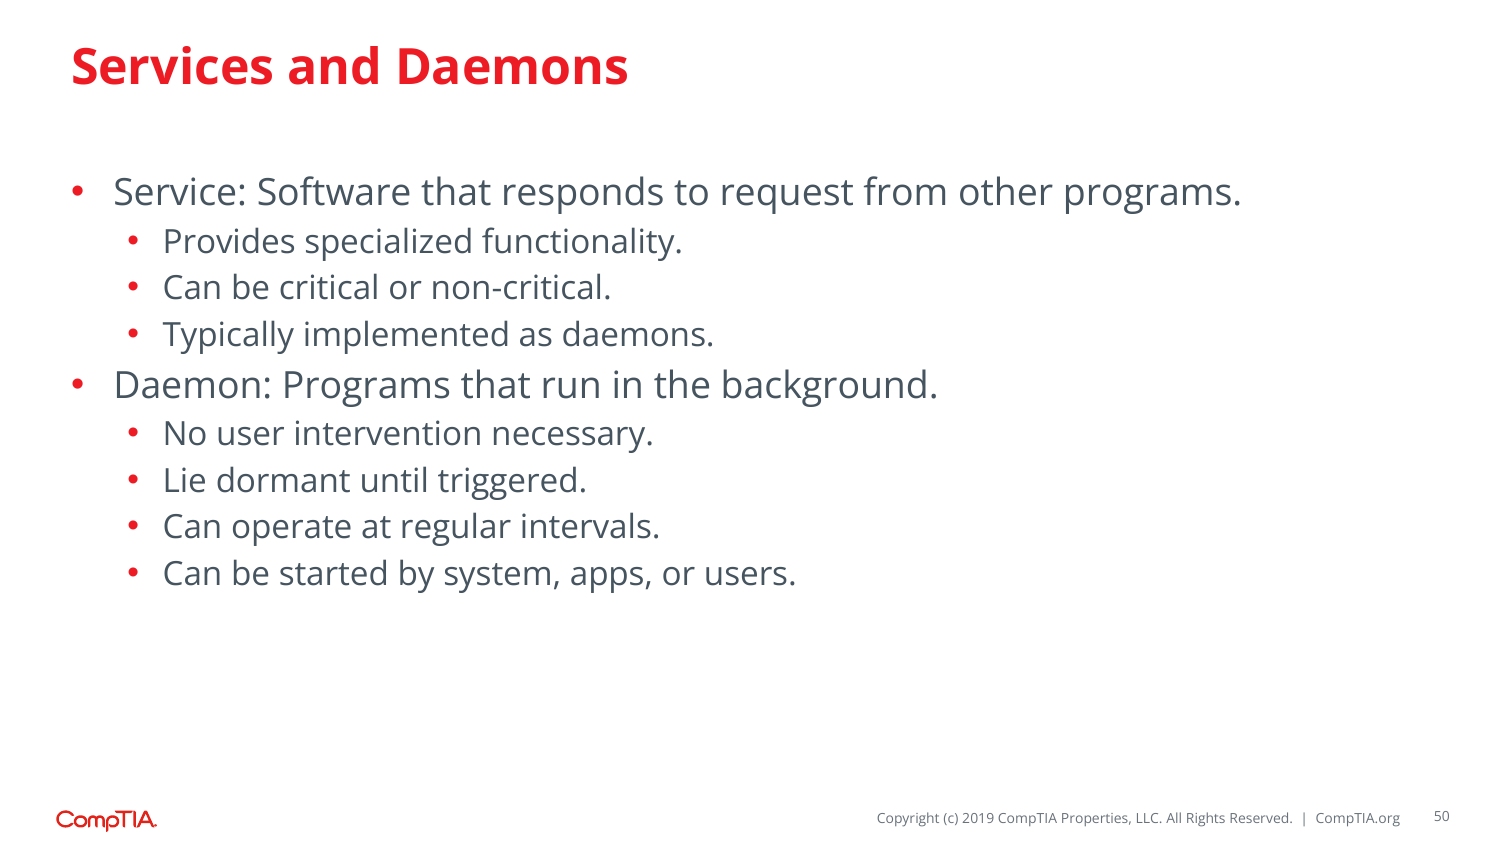

# Services and Daemons
Service: Software that responds to request from other programs.
Provides specialized functionality.
Can be critical or non-critical.
Typically implemented as daemons.
Daemon: Programs that run in the background.
No user intervention necessary.
Lie dormant until triggered.
Can operate at regular intervals.
Can be started by system, apps, or users.
50